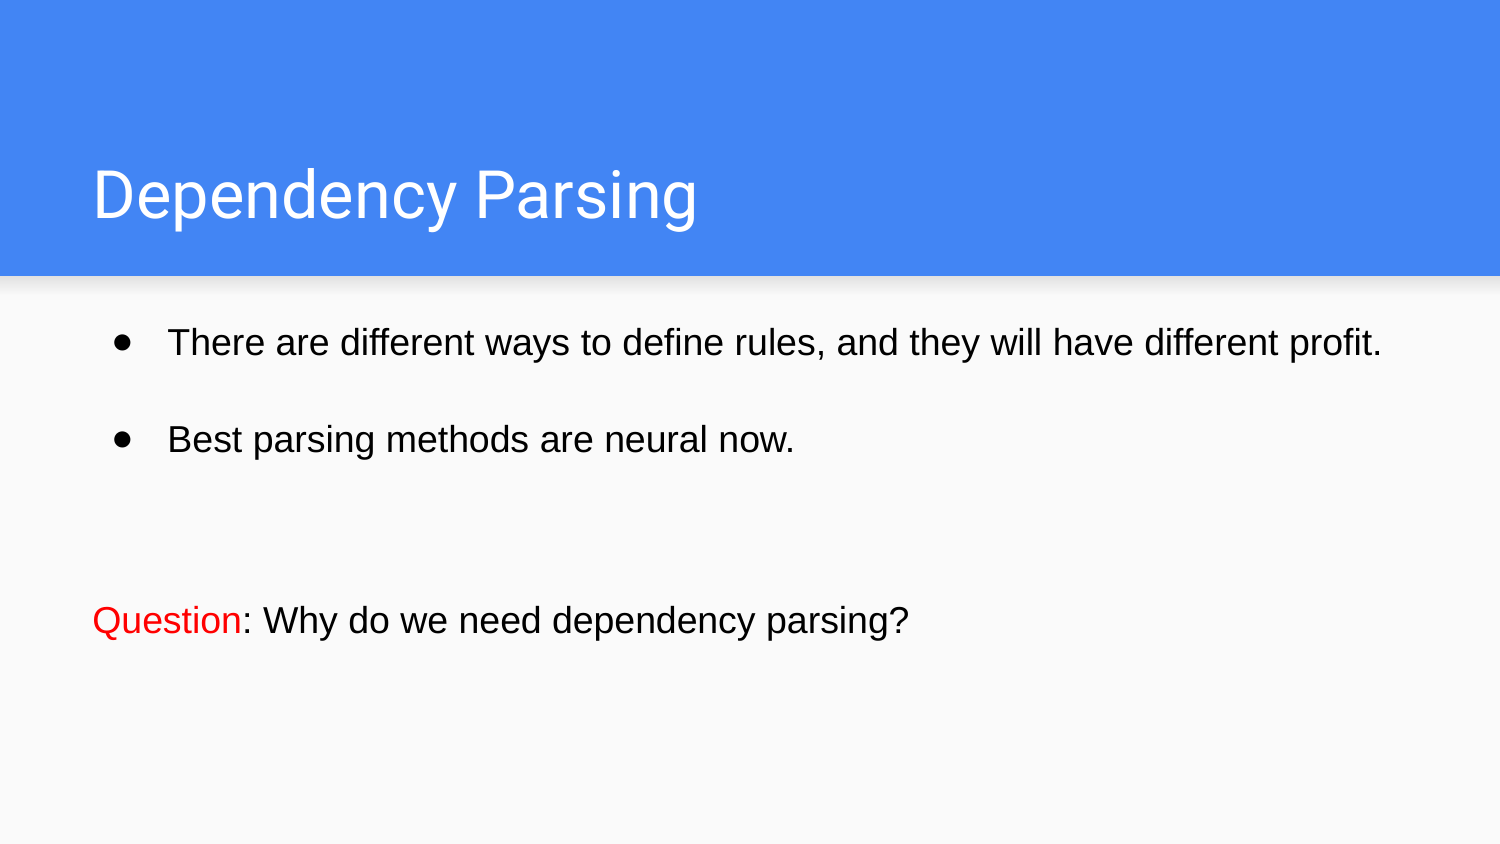

# Dependency Parsing
There are different ways to define rules, and they will have different profit.
Best parsing methods are neural now.

Question: Why do we need dependency parsing?